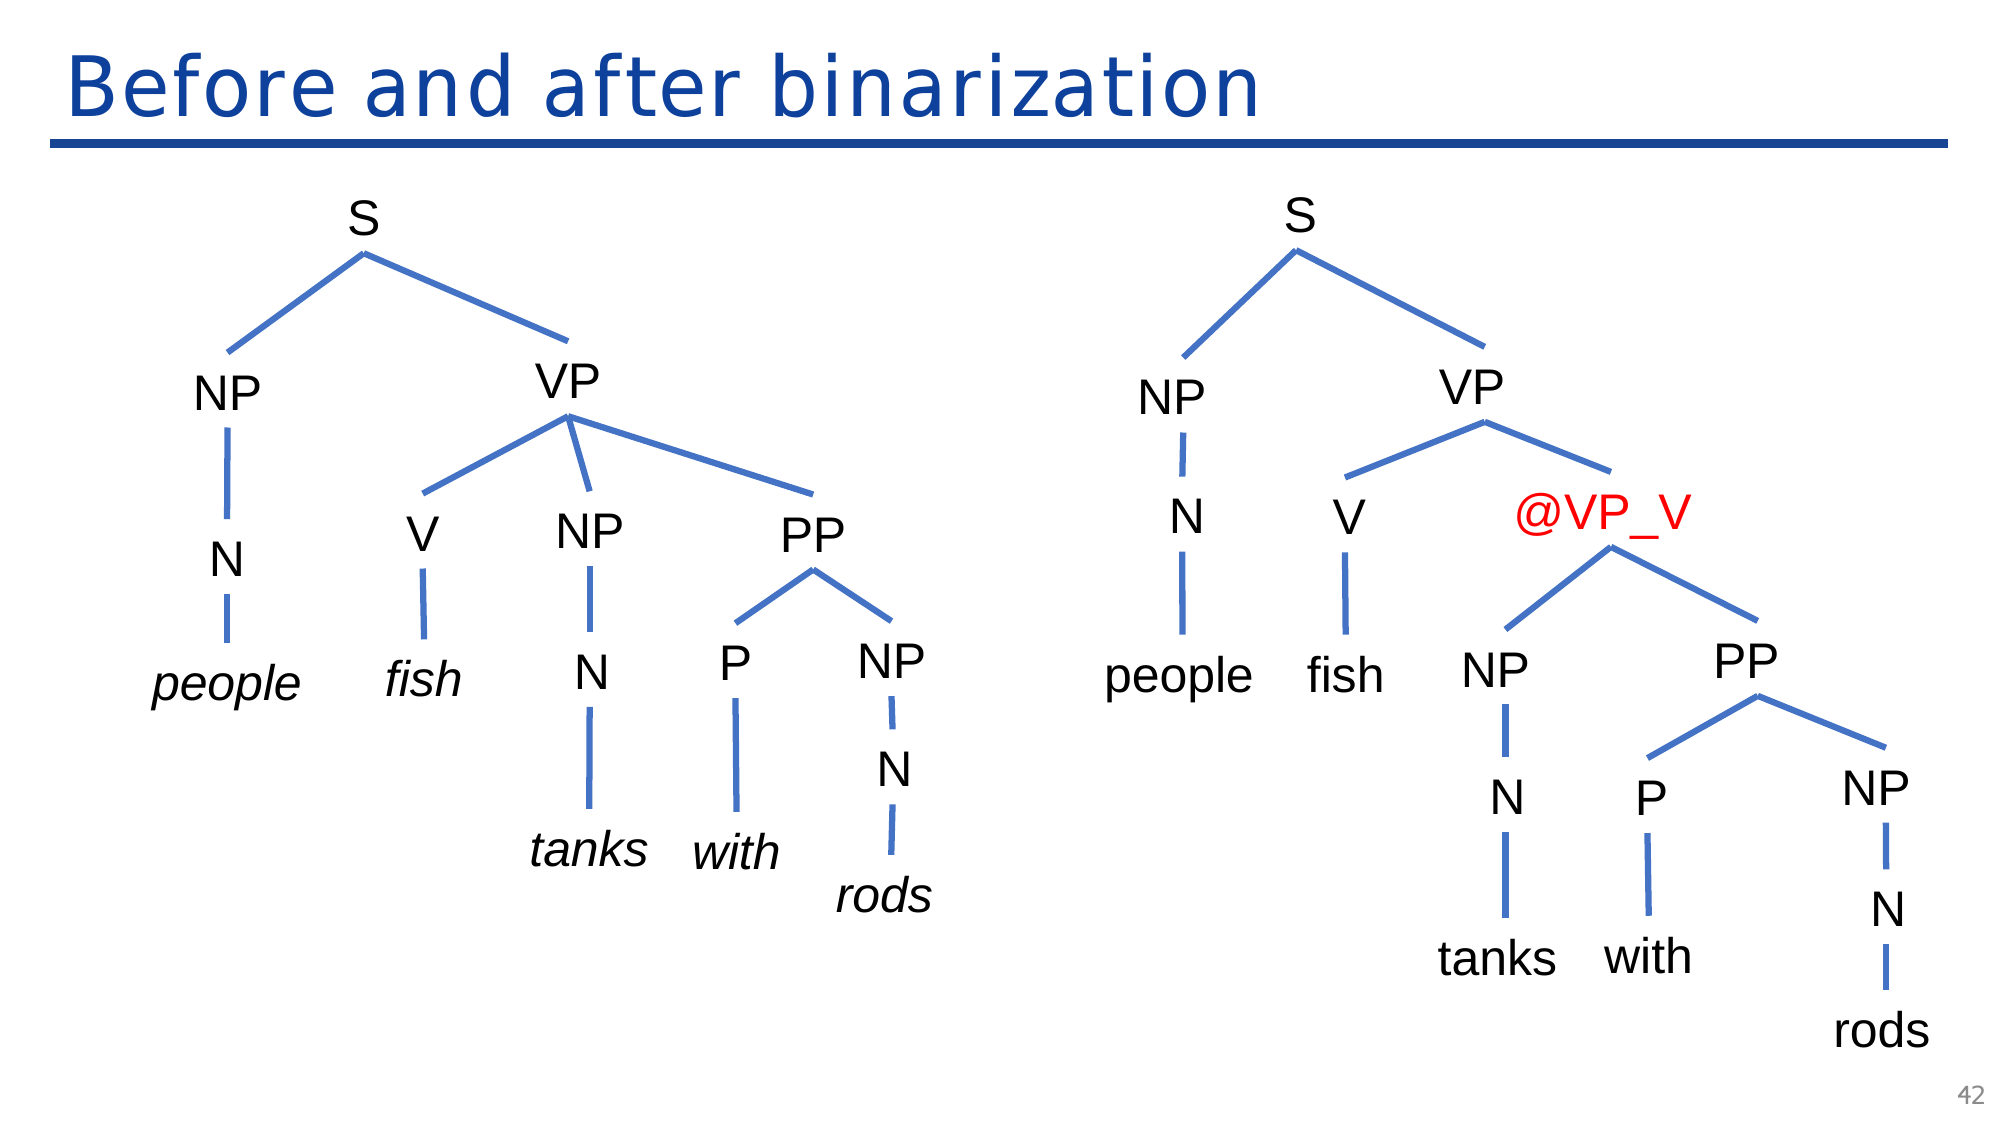

# Before and after binarization
S
S
VP
VP
NP
NP
@VP_V
N
V
NP
V
PP
N
PP
NP
P
NP
N
fish
people
fish
people
N
NP
N
P
tanks
with
rods
N
with
tanks
rods
42